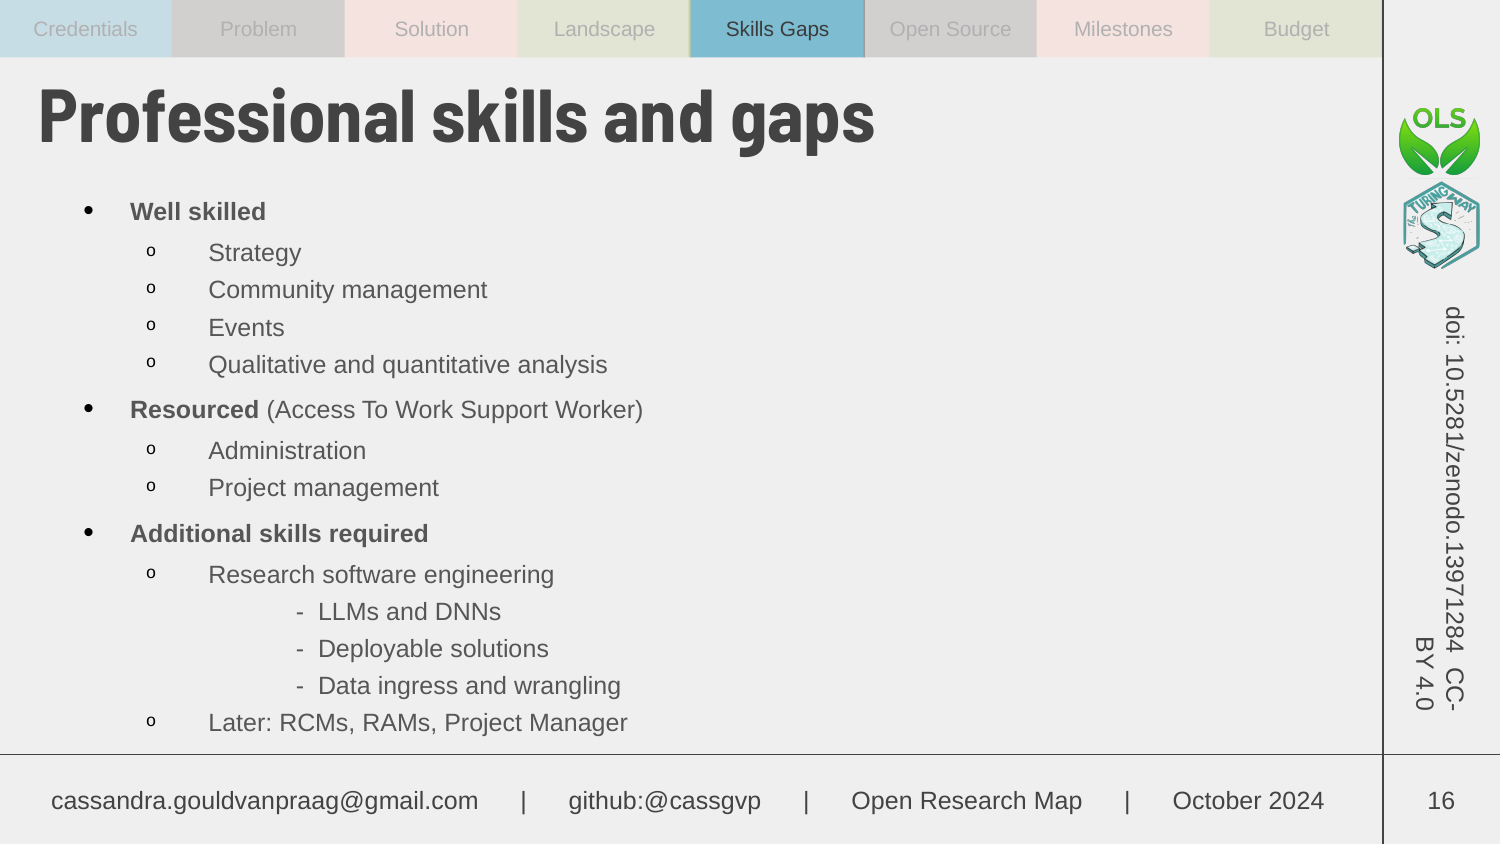

Professional skills and gaps
Well skilled
Strategy
Community management
Events
Qualitative and quantitative analysis
Resourced (Access To Work Support Worker)
Administration
Project management
Additional skills required
Research software engineering
	-  LLMs and DNNs
	-  Deployable solutions
	-  Data ingress and wrangling
Later: RCMs, RAMs, Project Manager
16